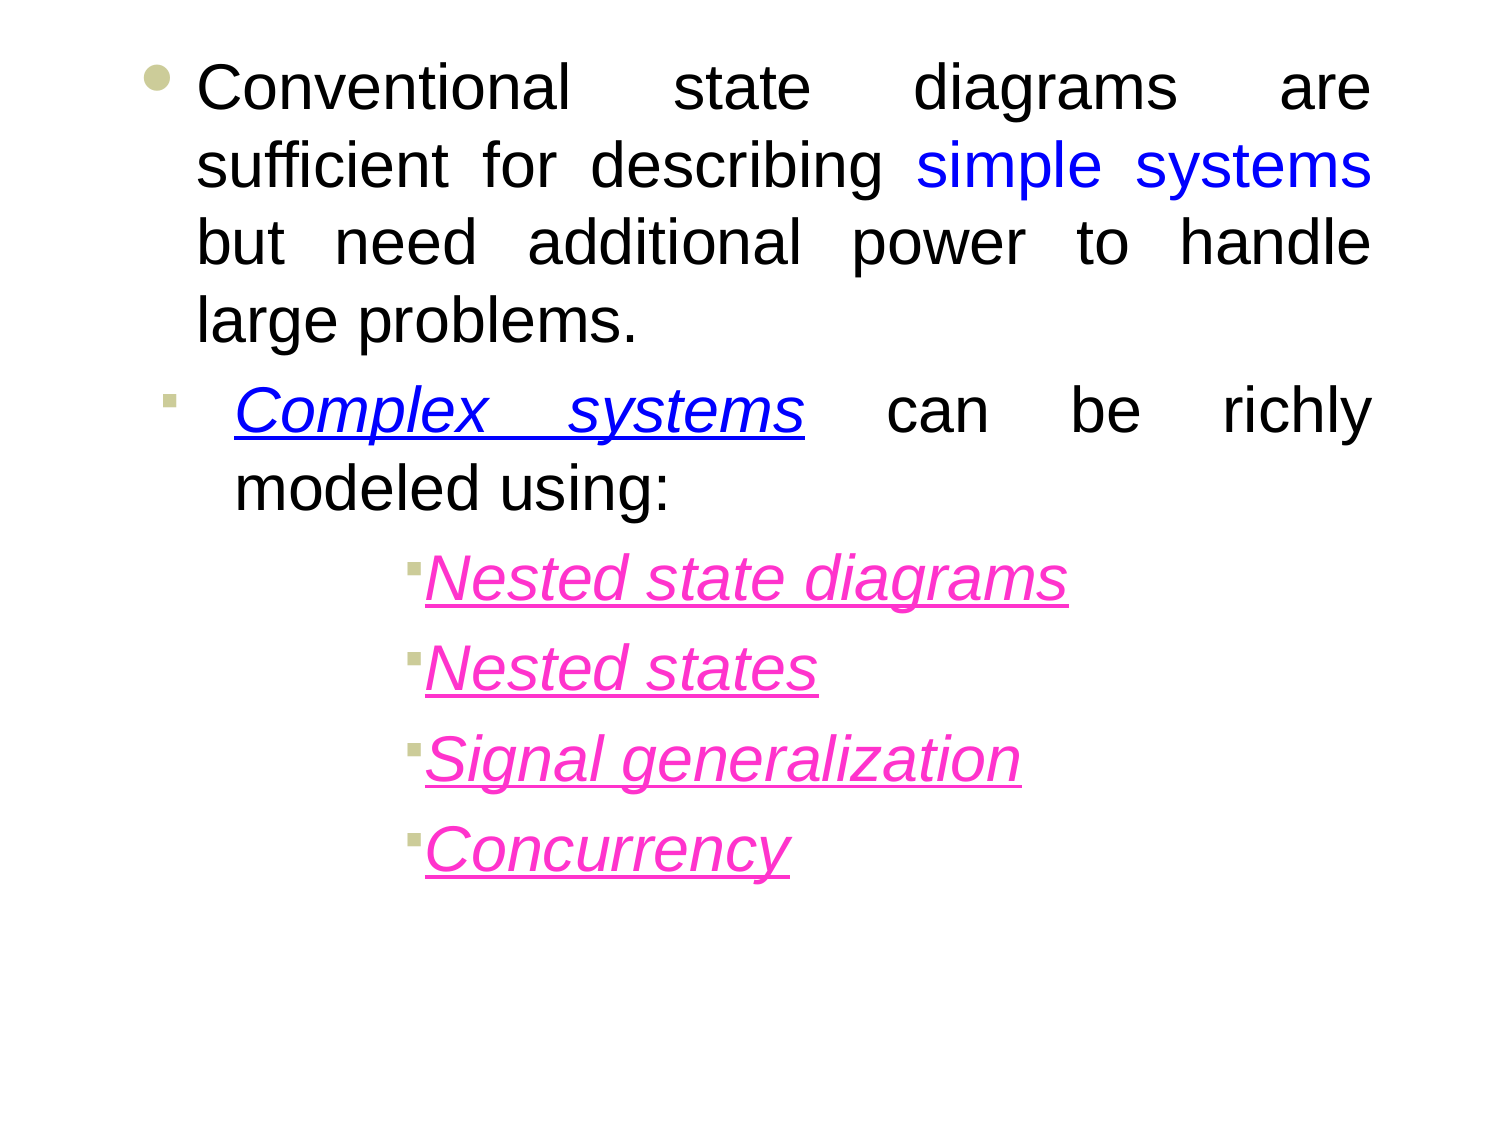

#
Conventional state diagrams are sufficient for describing simple systems but need additional power to handle large problems.
Complex systems can be richly modeled using:
Nested state diagrams
Nested states
Signal generalization
Concurrency